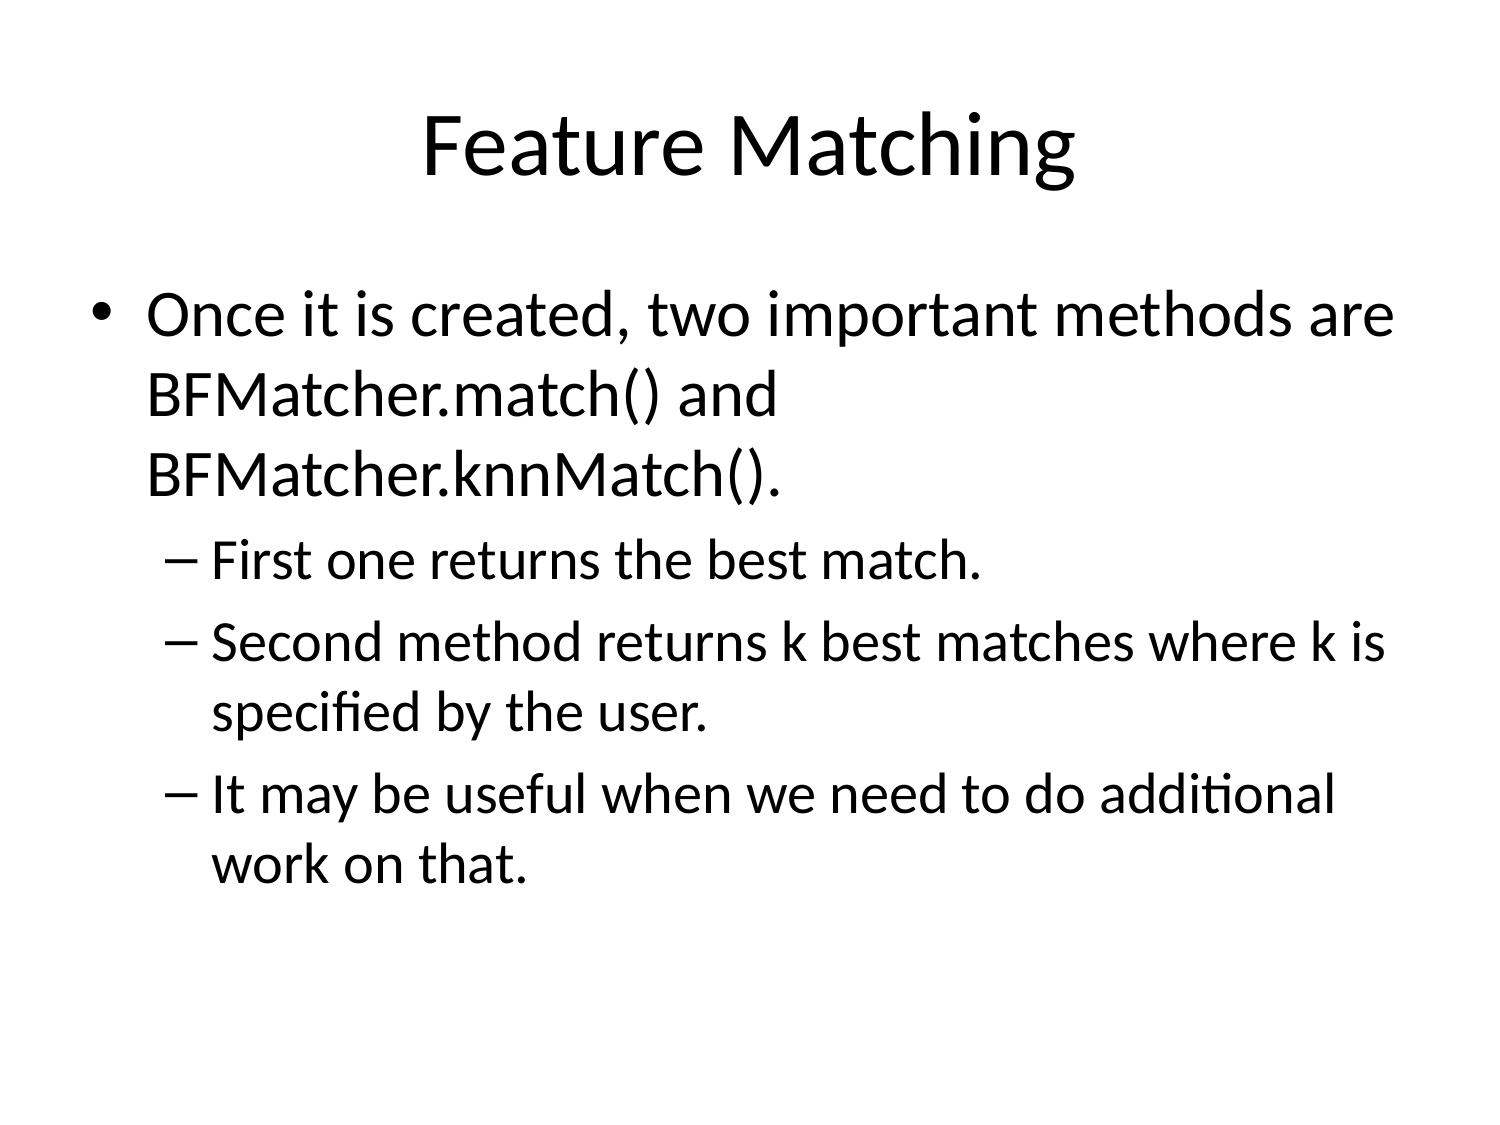

# Feature Matching
Once it is created, two important methods are BFMatcher.match() and BFMatcher.knnMatch().
First one returns the best match.
Second method returns k best matches where k is specified by the user.
It may be useful when we need to do additional work on that.